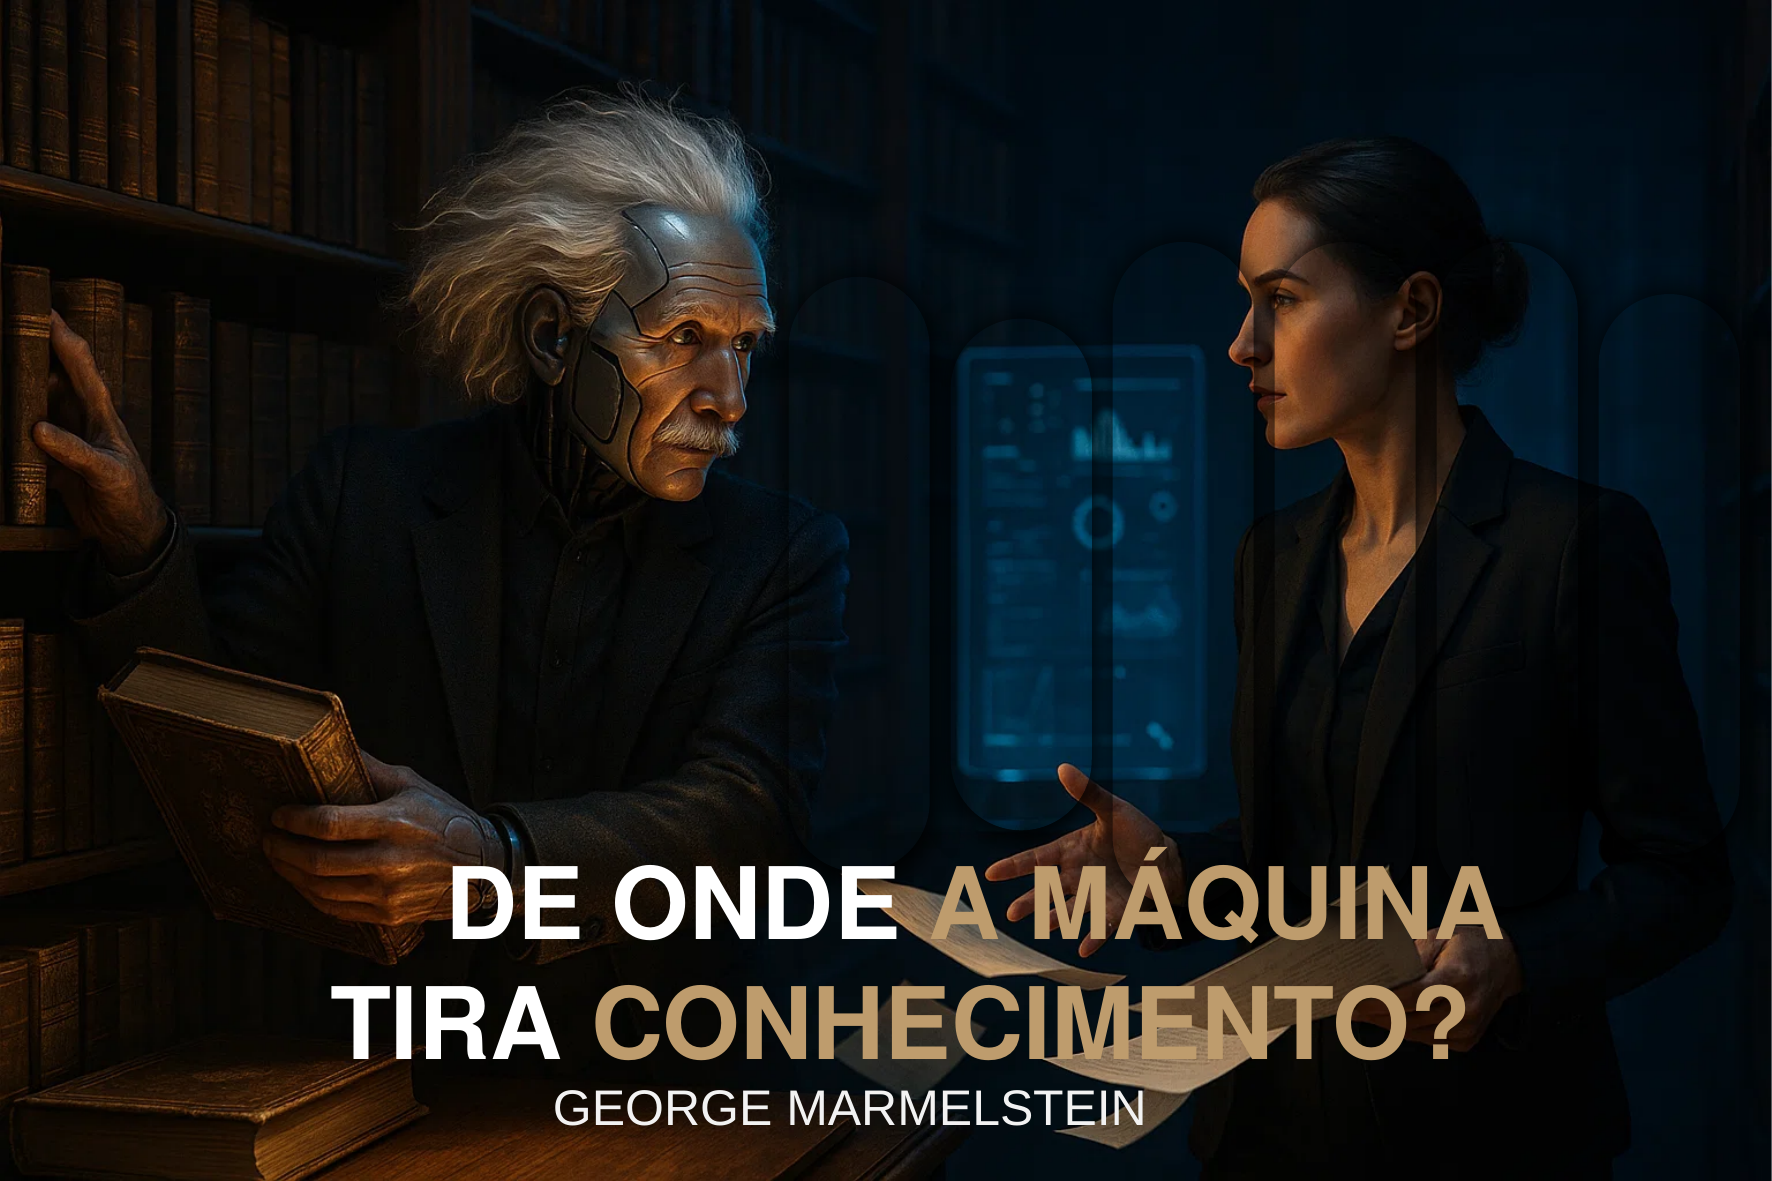

DE ONDE A MÁQUINA TIRA CONHECIMENTO?
GEORGE MARMELSTEIN